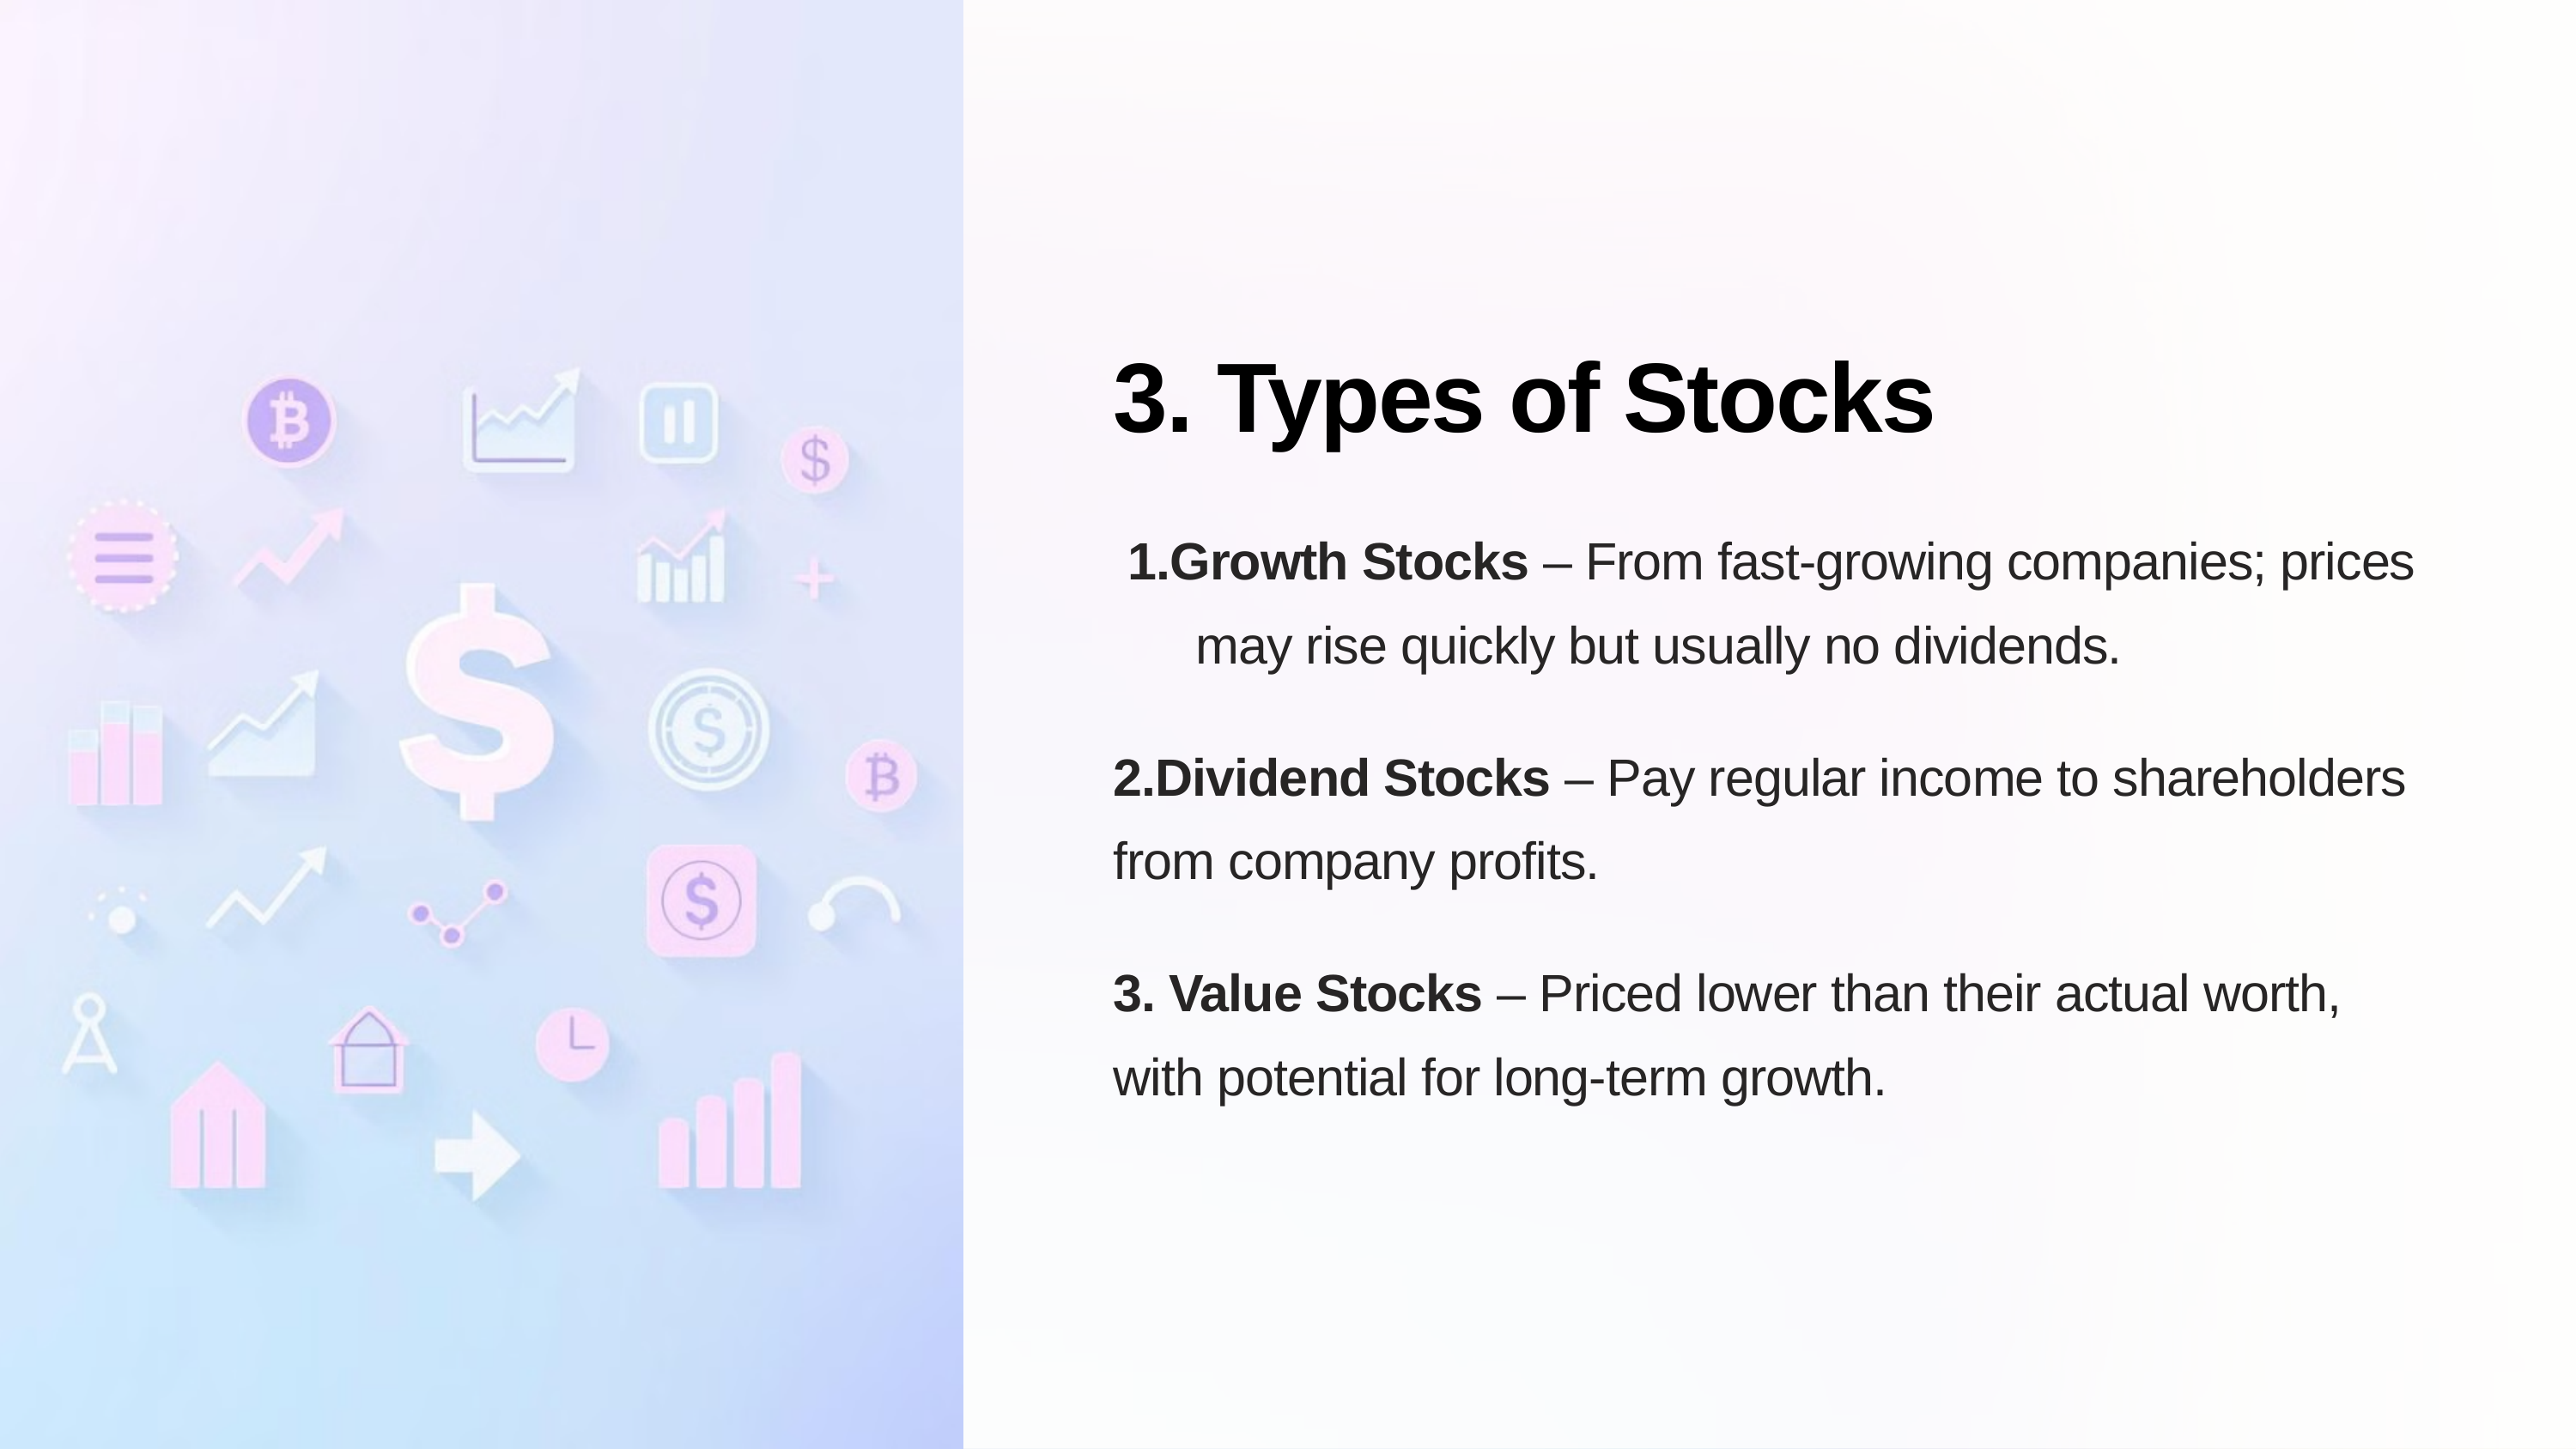

3. Types of Stocks

 1.Growth Stocks – From fast-growing companies; prices        may rise quickly but usually no dividends.

2.Dividend Stocks – Pay regular income to shareholders from company profits.

3. Value Stocks – Priced lower than their actual worth, with potential for long-term growth.